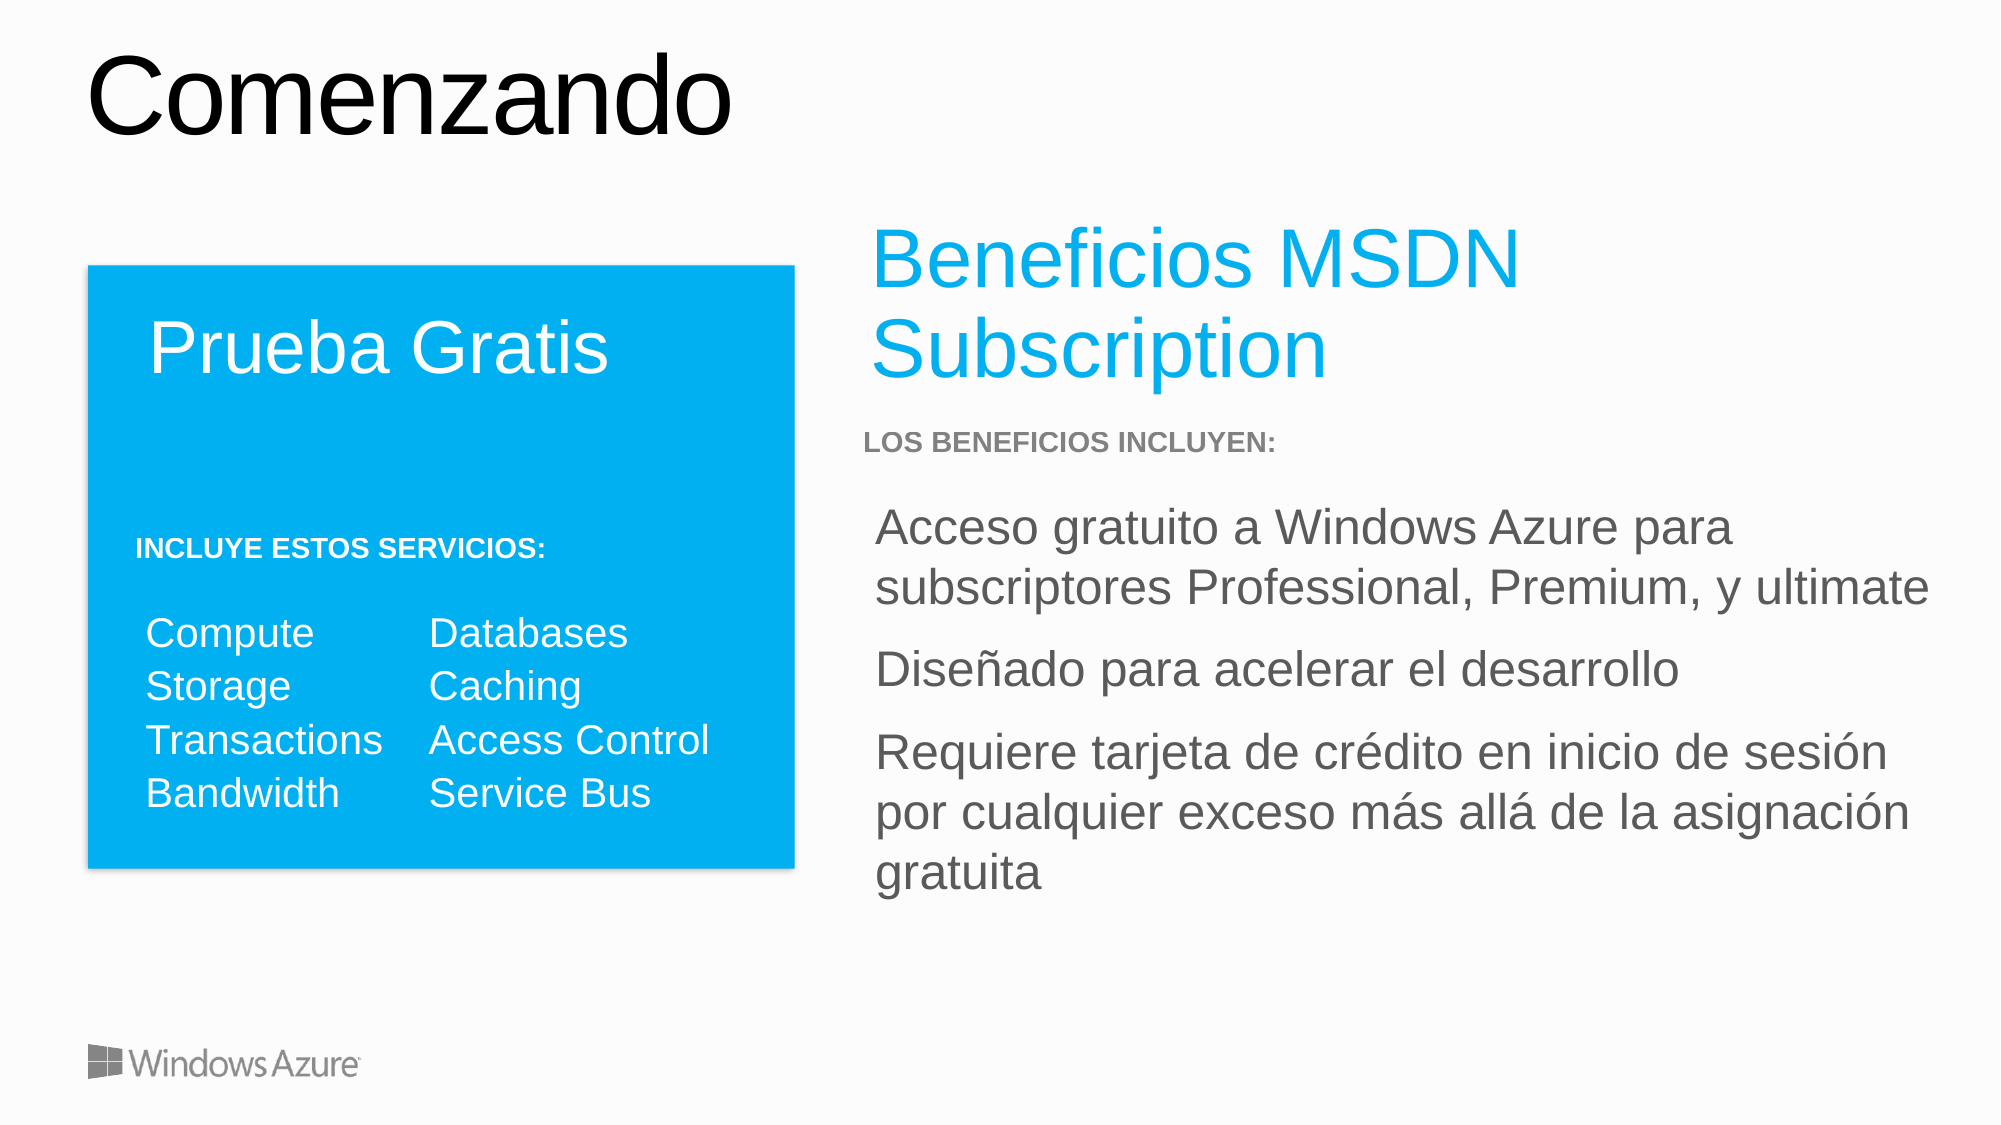

# Comenzando

Beneficios MSDN Subscription
Prueba Gratis

INCLUYE ESTOS SERVICIOS:
Compute
Storage
Transactions
Bandwidth
Databases
Caching
Access Control
Service Bus
LOS BENEFICIOS INCLUYEN:
Acceso gratuito a Windows Azure para subscriptores Professional, Premium, y ultimate
Diseñado para acelerar el desarrollo
Requiere tarjeta de crédito en inicio de sesión por cualquier exceso más allá de la asignación gratuita